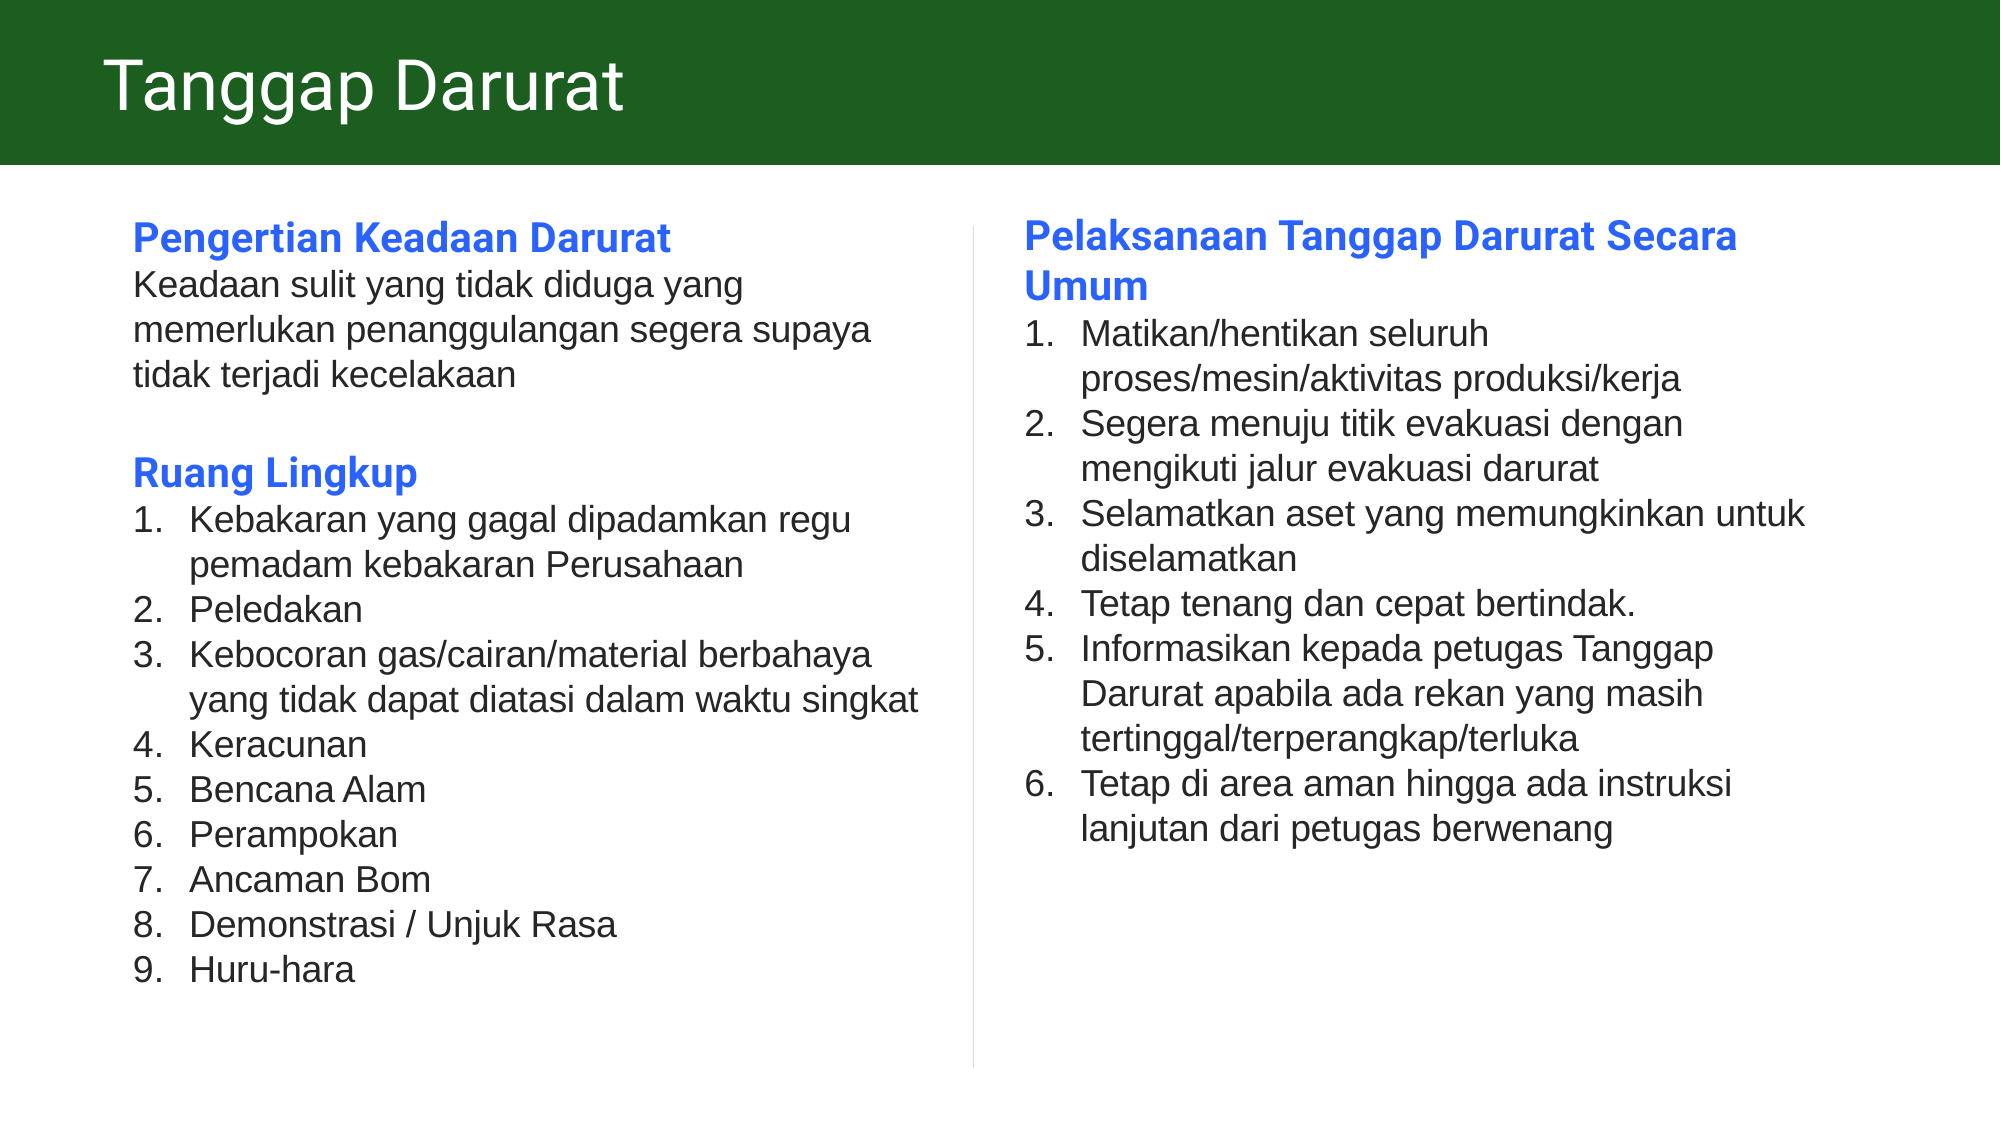

# Tanggap Darurat
Pelaksanaan Tanggap Darurat Secara Umum
Matikan/hentikan seluruh proses/mesin/aktivitas produksi/kerja
Segera menuju titik evakuasi dengan mengikuti jalur evakuasi darurat
Selamatkan aset yang memungkinkan untuk diselamatkan
Tetap tenang dan cepat bertindak.
Informasikan kepada petugas Tanggap Darurat apabila ada rekan yang masih tertinggal/terperangkap/terluka
Tetap di area aman hingga ada instruksi lanjutan dari petugas berwenang
Pengertian Keadaan Darurat
Keadaan sulit yang tidak diduga yang memerlukan penanggulangan segera supaya tidak terjadi kecelakaan
Ruang Lingkup
Kebakaran yang gagal dipadamkan regu pemadam kebakaran Perusahaan
Peledakan
Kebocoran gas/cairan/material berbahaya yang tidak dapat diatasi dalam waktu singkat
Keracunan
Bencana Alam
Perampokan
Ancaman Bom
Demonstrasi / Unjuk Rasa
Huru-hara